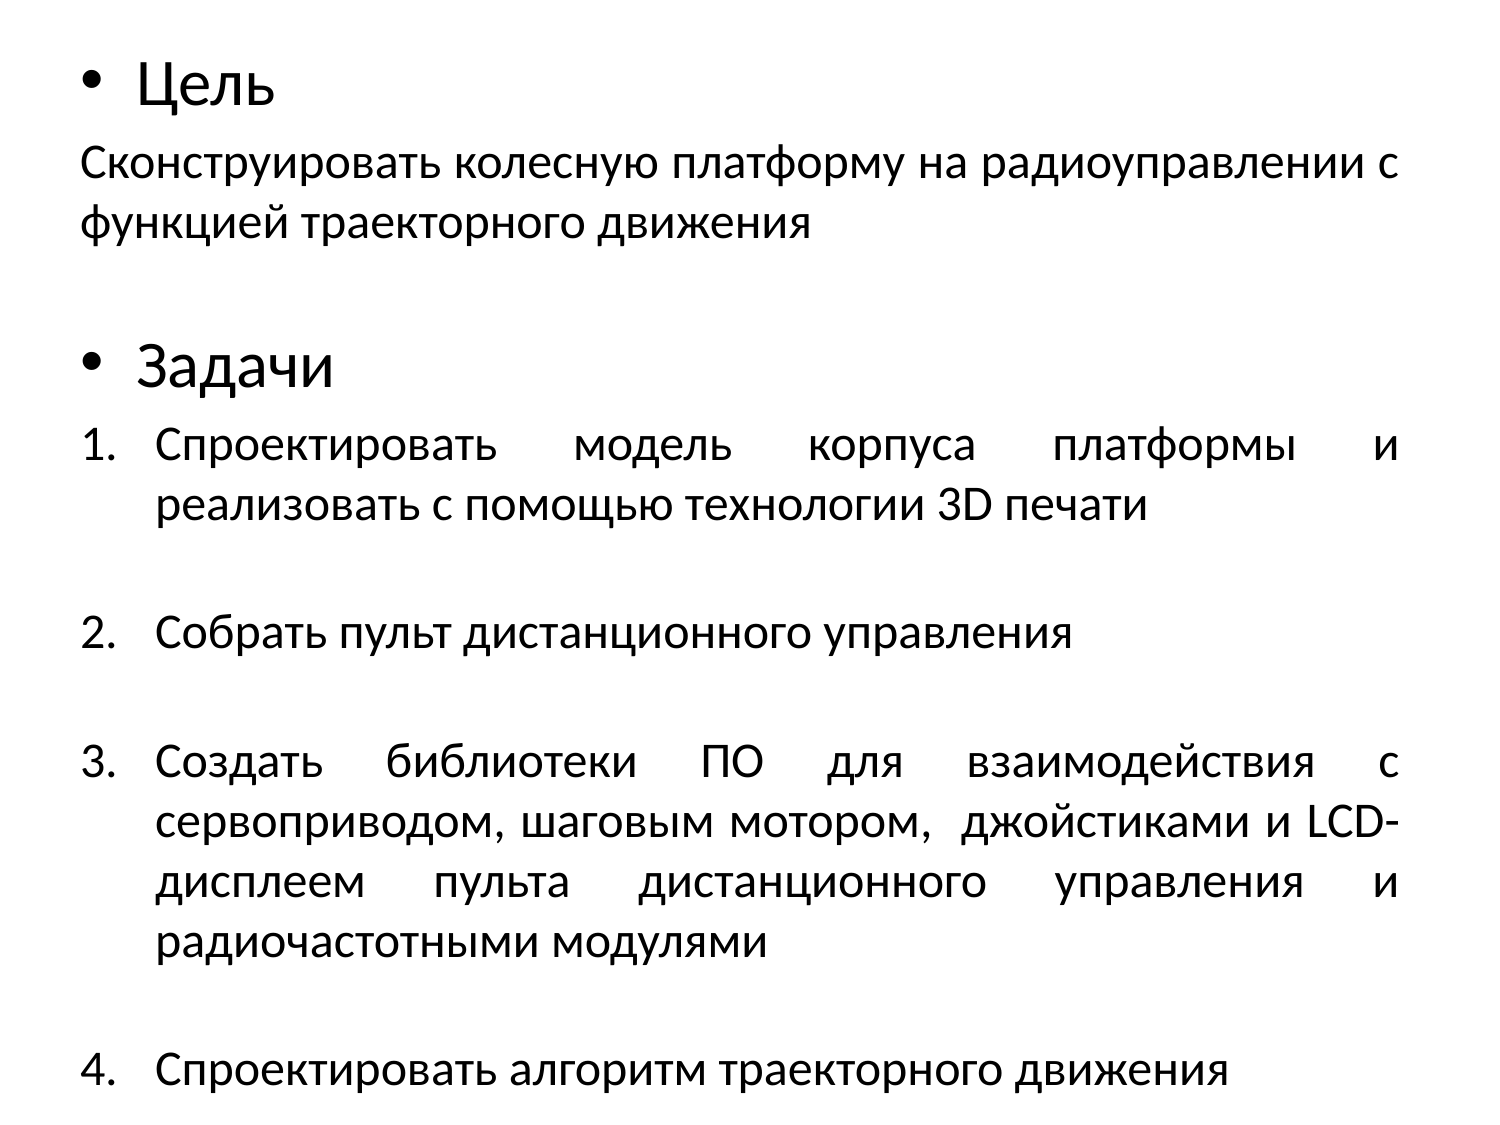

Цель
Сконструировать колесную платформу на радиоуправлении с функцией траекторного движения

Задачи
Спроектировать модель корпуса платформы и реализовать с помощью технологии 3D печати

Собрать пульт дистанционного управления

Создать библиотеки ПО для взаимодействия с сервоприводом, шаговым мотором,  джойстиками и LCD-дисплеем пульта дистанционного управления и радиочастотными модулями

Спроектировать алгоритм траекторного движения